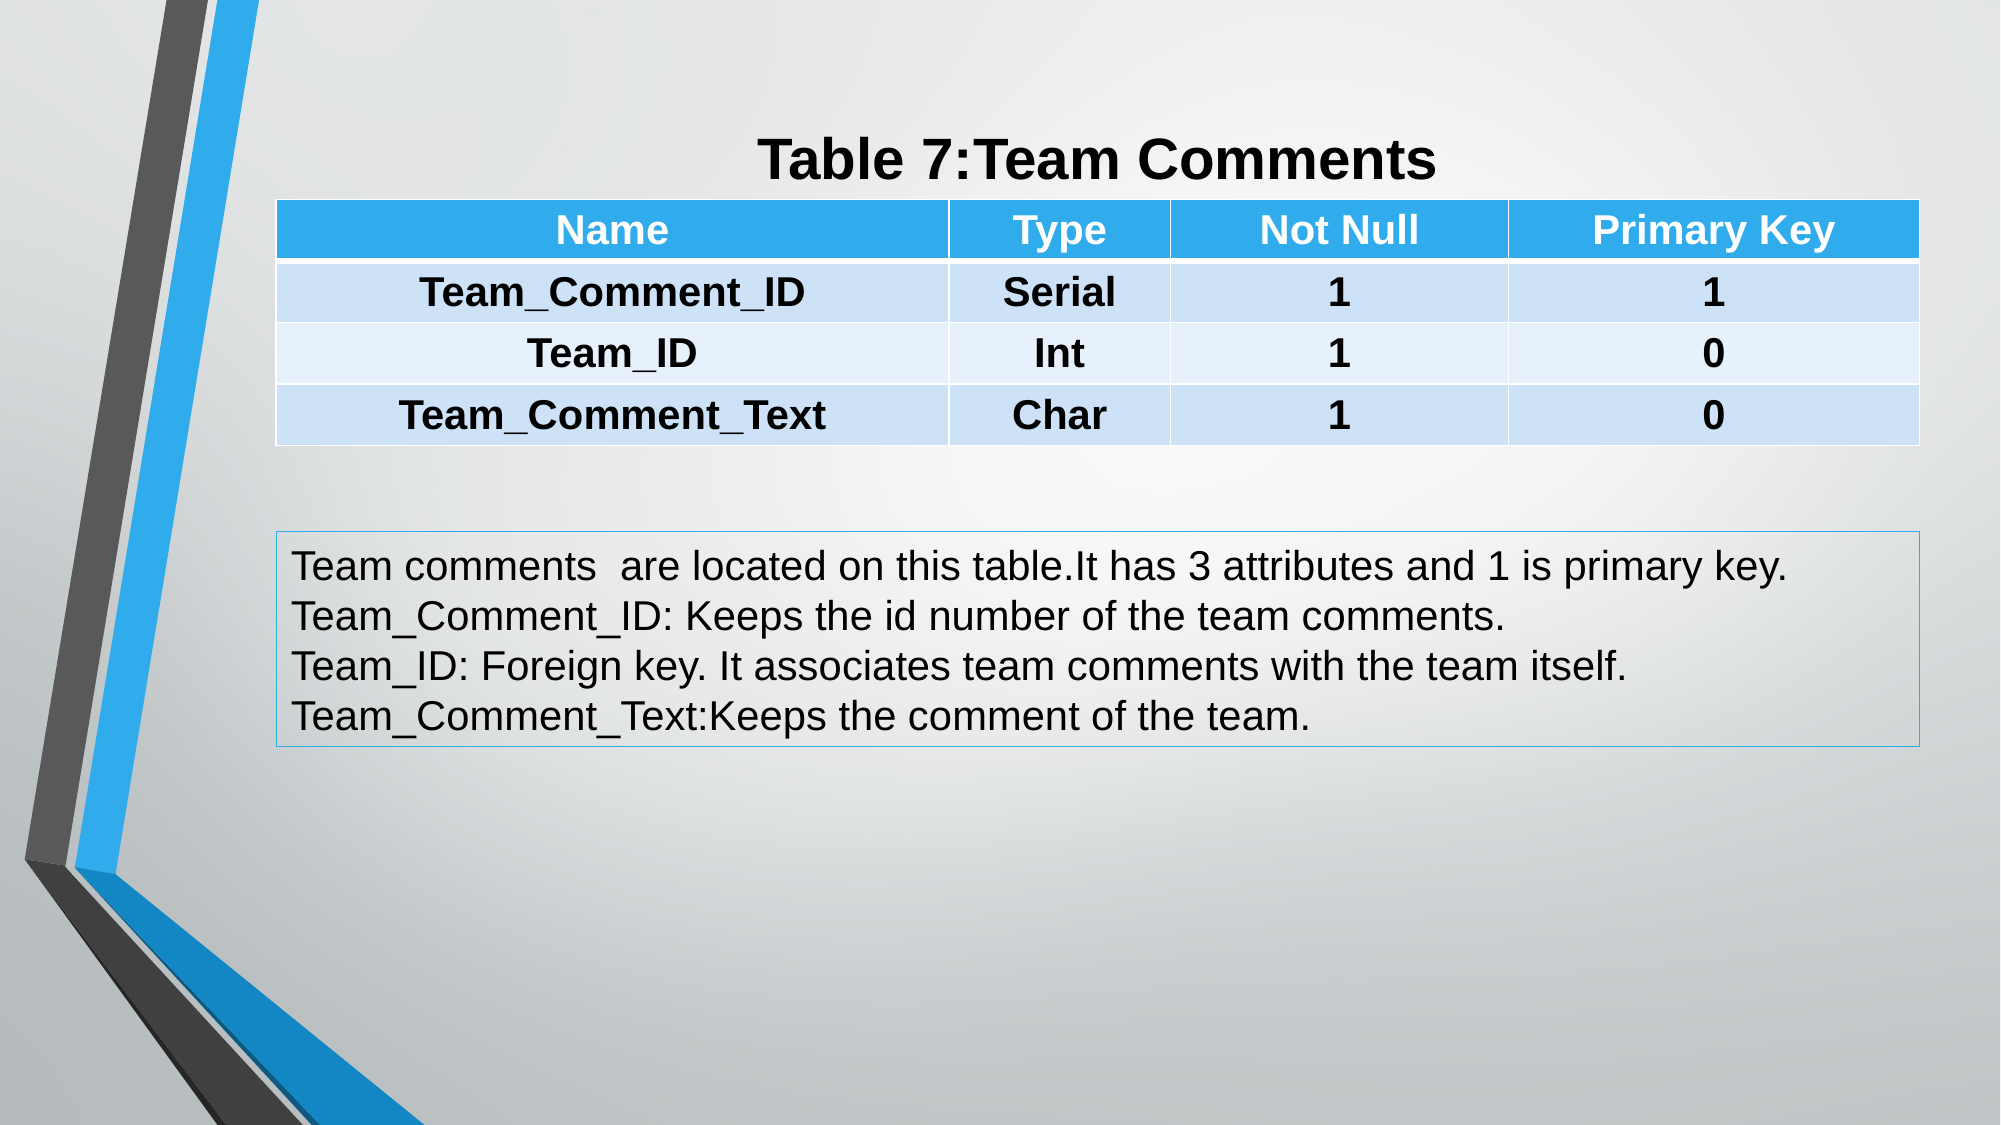

Table 7:Team Comments
| Name | Type | Not Null | Primary Key |
| --- | --- | --- | --- |
| Team\_Comment\_ID | Serial | 1 | 1 |
| Team\_ID | Int | 1 | 0 |
| Team\_Comment\_Text | Char | 1 | 0 |
Team comments  are located on this table.It has 3 attributes and 1 is primary key.
Team_Comment_ID: Keeps the id number of the team comments.
Team_ID: Foreign key. It associates team comments with the team itself.
Team_Comment_Text:Keeps the comment of the team.